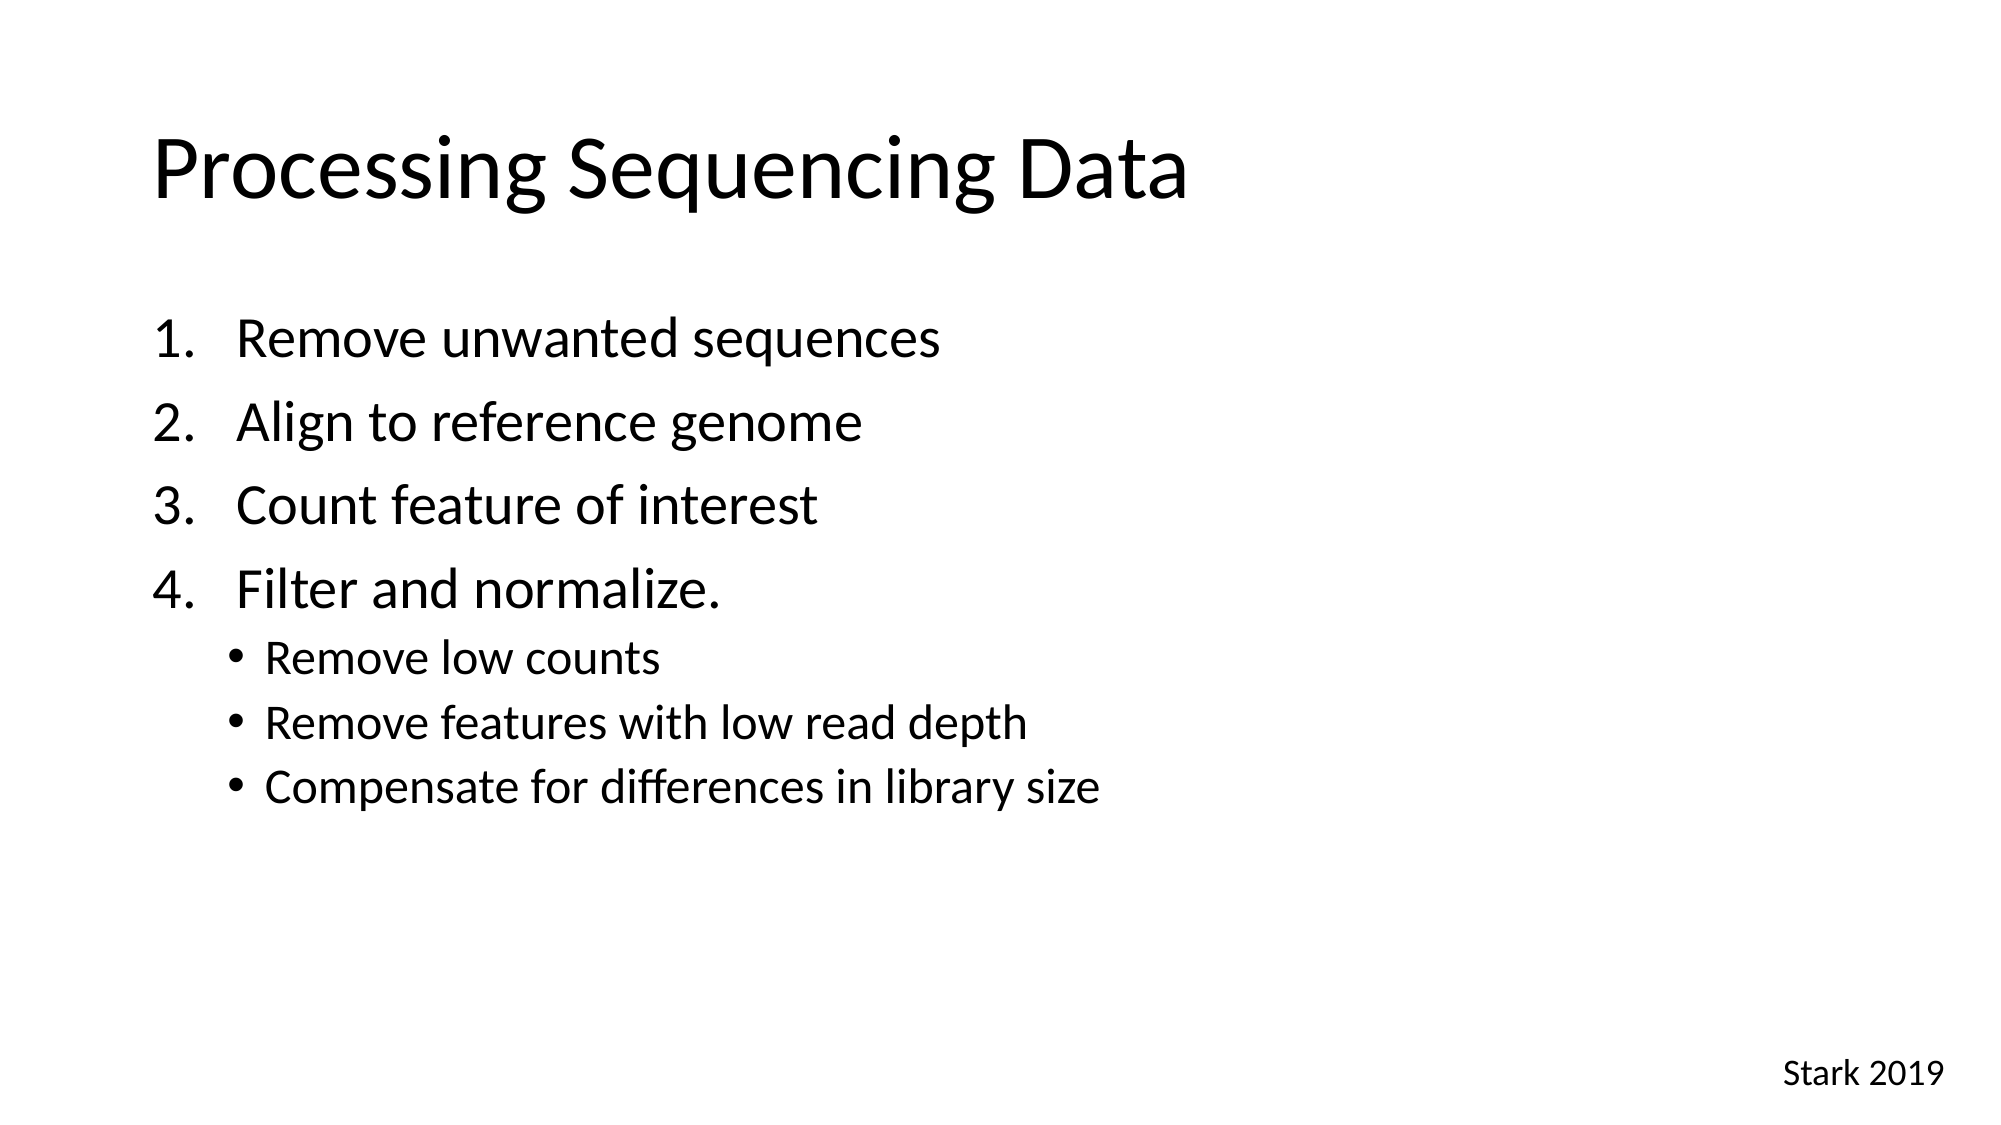

# Processing Sequencing Data
Remove unwanted sequences
Align to reference genome
Count feature of interest
Filter and normalize.
Remove low counts
Remove features with low read depth
Compensate for differences in library size
Stark 2019